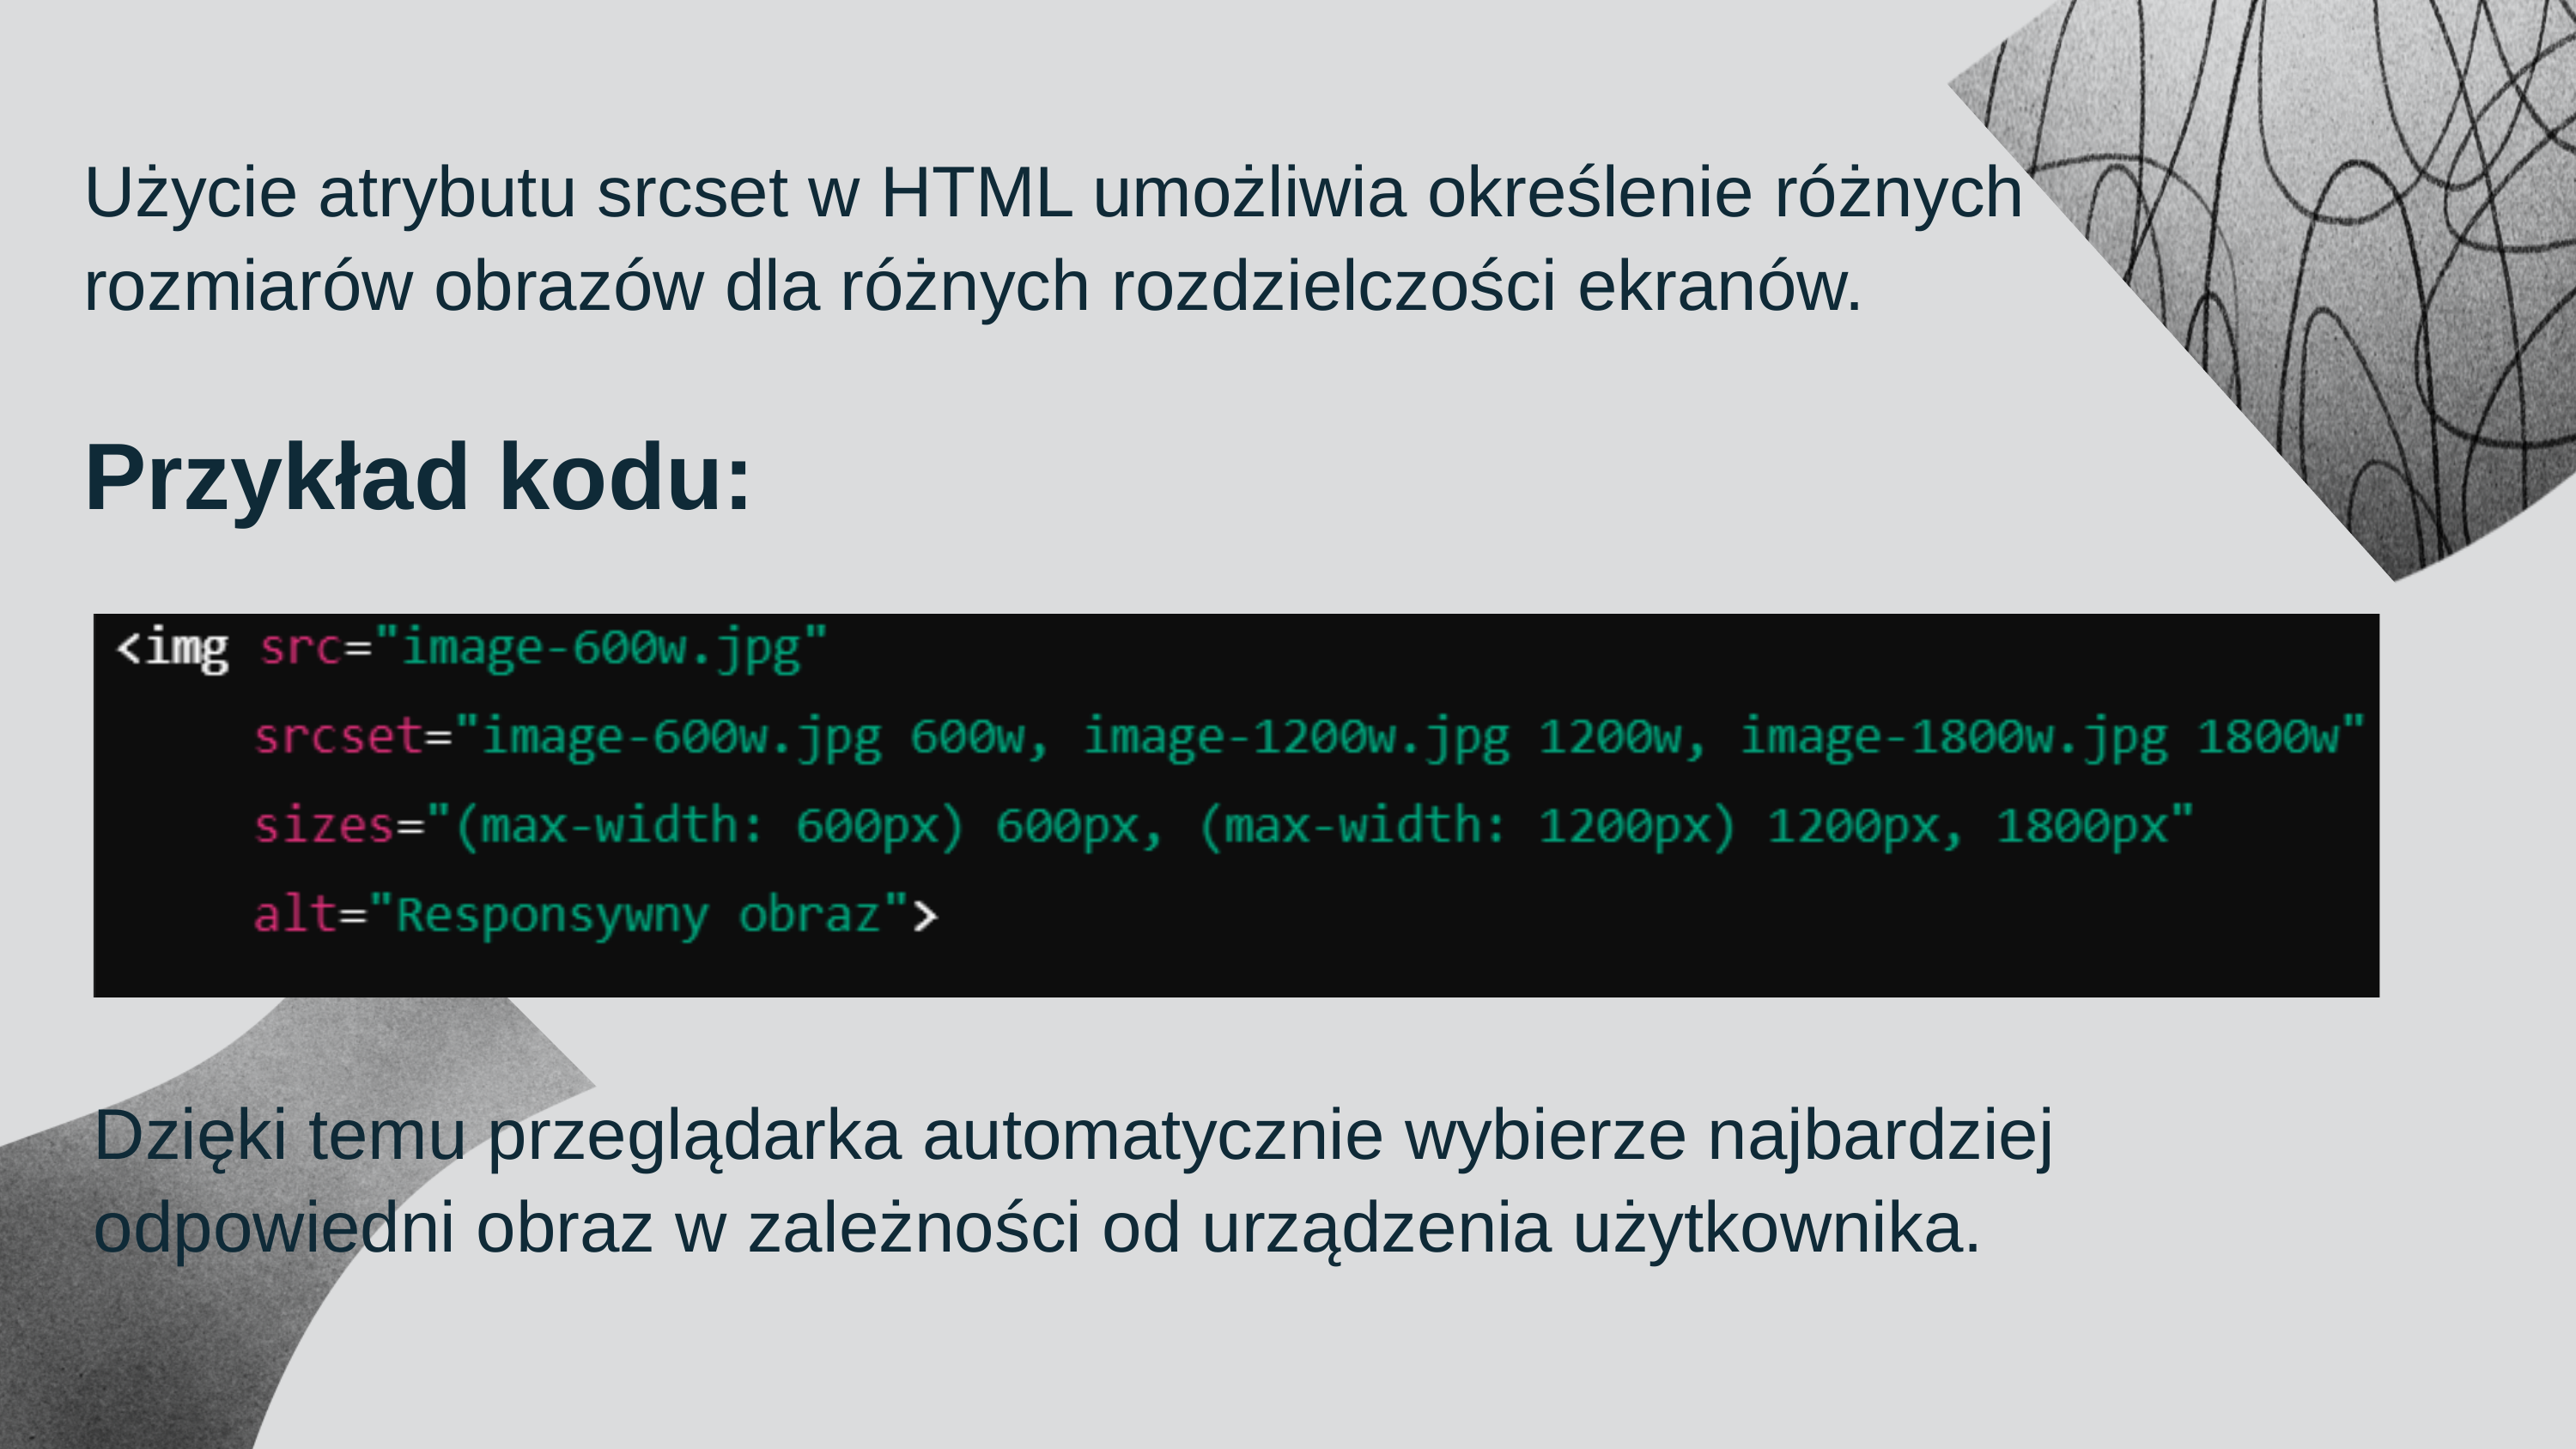

Użycie atrybutu srcset w HTML umożliwia określenie różnych rozmiarów obrazów dla różnych rozdzielczości ekranów.
Przykład kodu:

Dzięki temu przeglądarka automatycznie wybierze najbardziej odpowiedni obraz w zależności od urządzenia użytkownika.